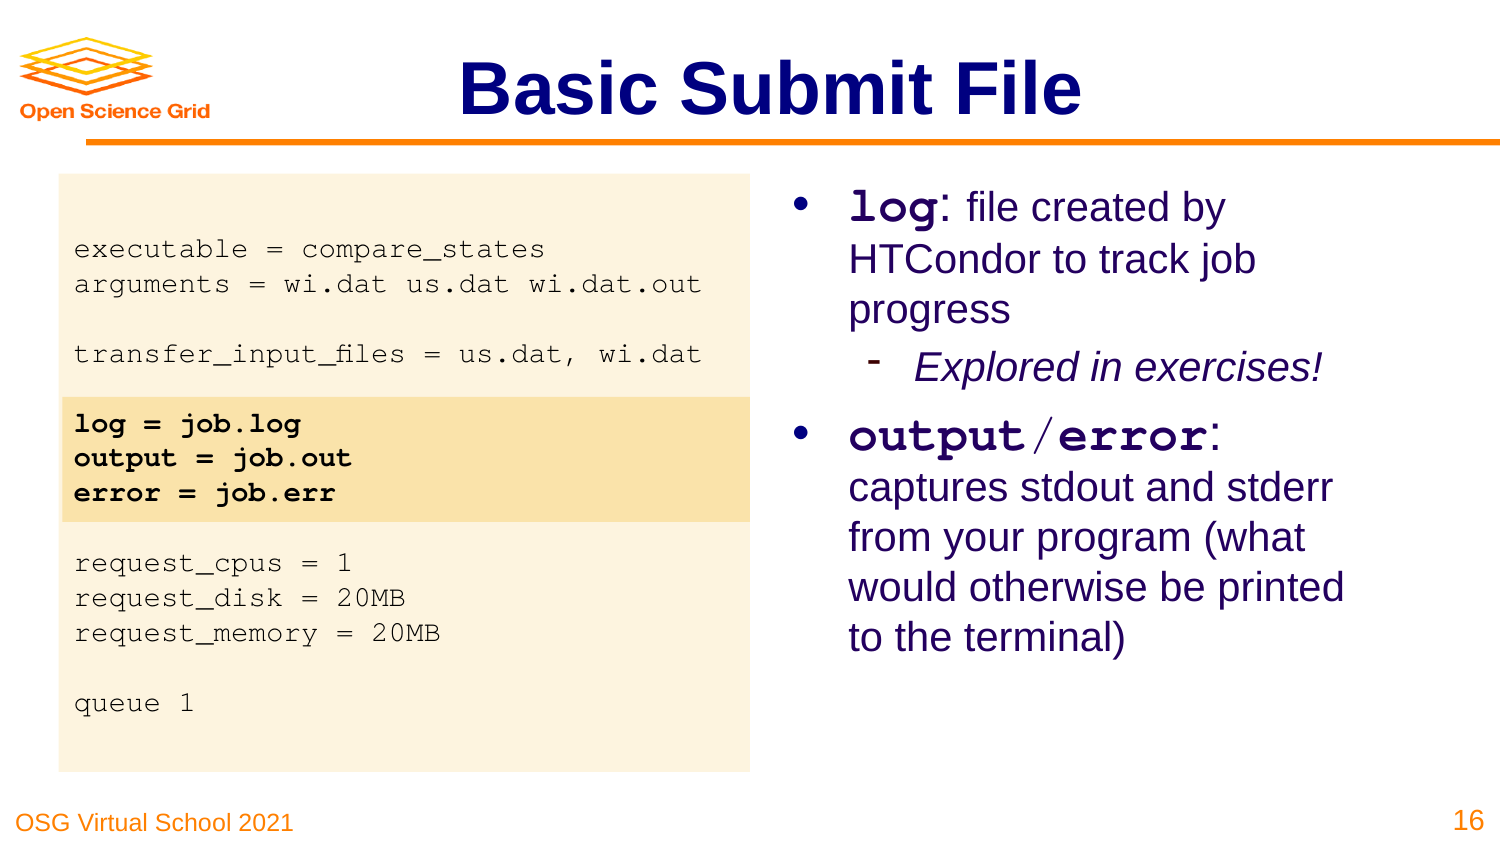

# Basic Submit File

log: file created by HTCondor to track job progress
Explored in exercises!
output/error: captures stdout and stderr from your program (what would otherwise be printed to the terminal)

executable = compare_states
arguments = wi.dat us.dat wi.dat.out

transfer_input_files = us.dat, wi.dat

log = job.log
output = job.out
error = job.err

request_cpus = 1
request_disk = 20MB
request_memory = 20MB

queue 1

16